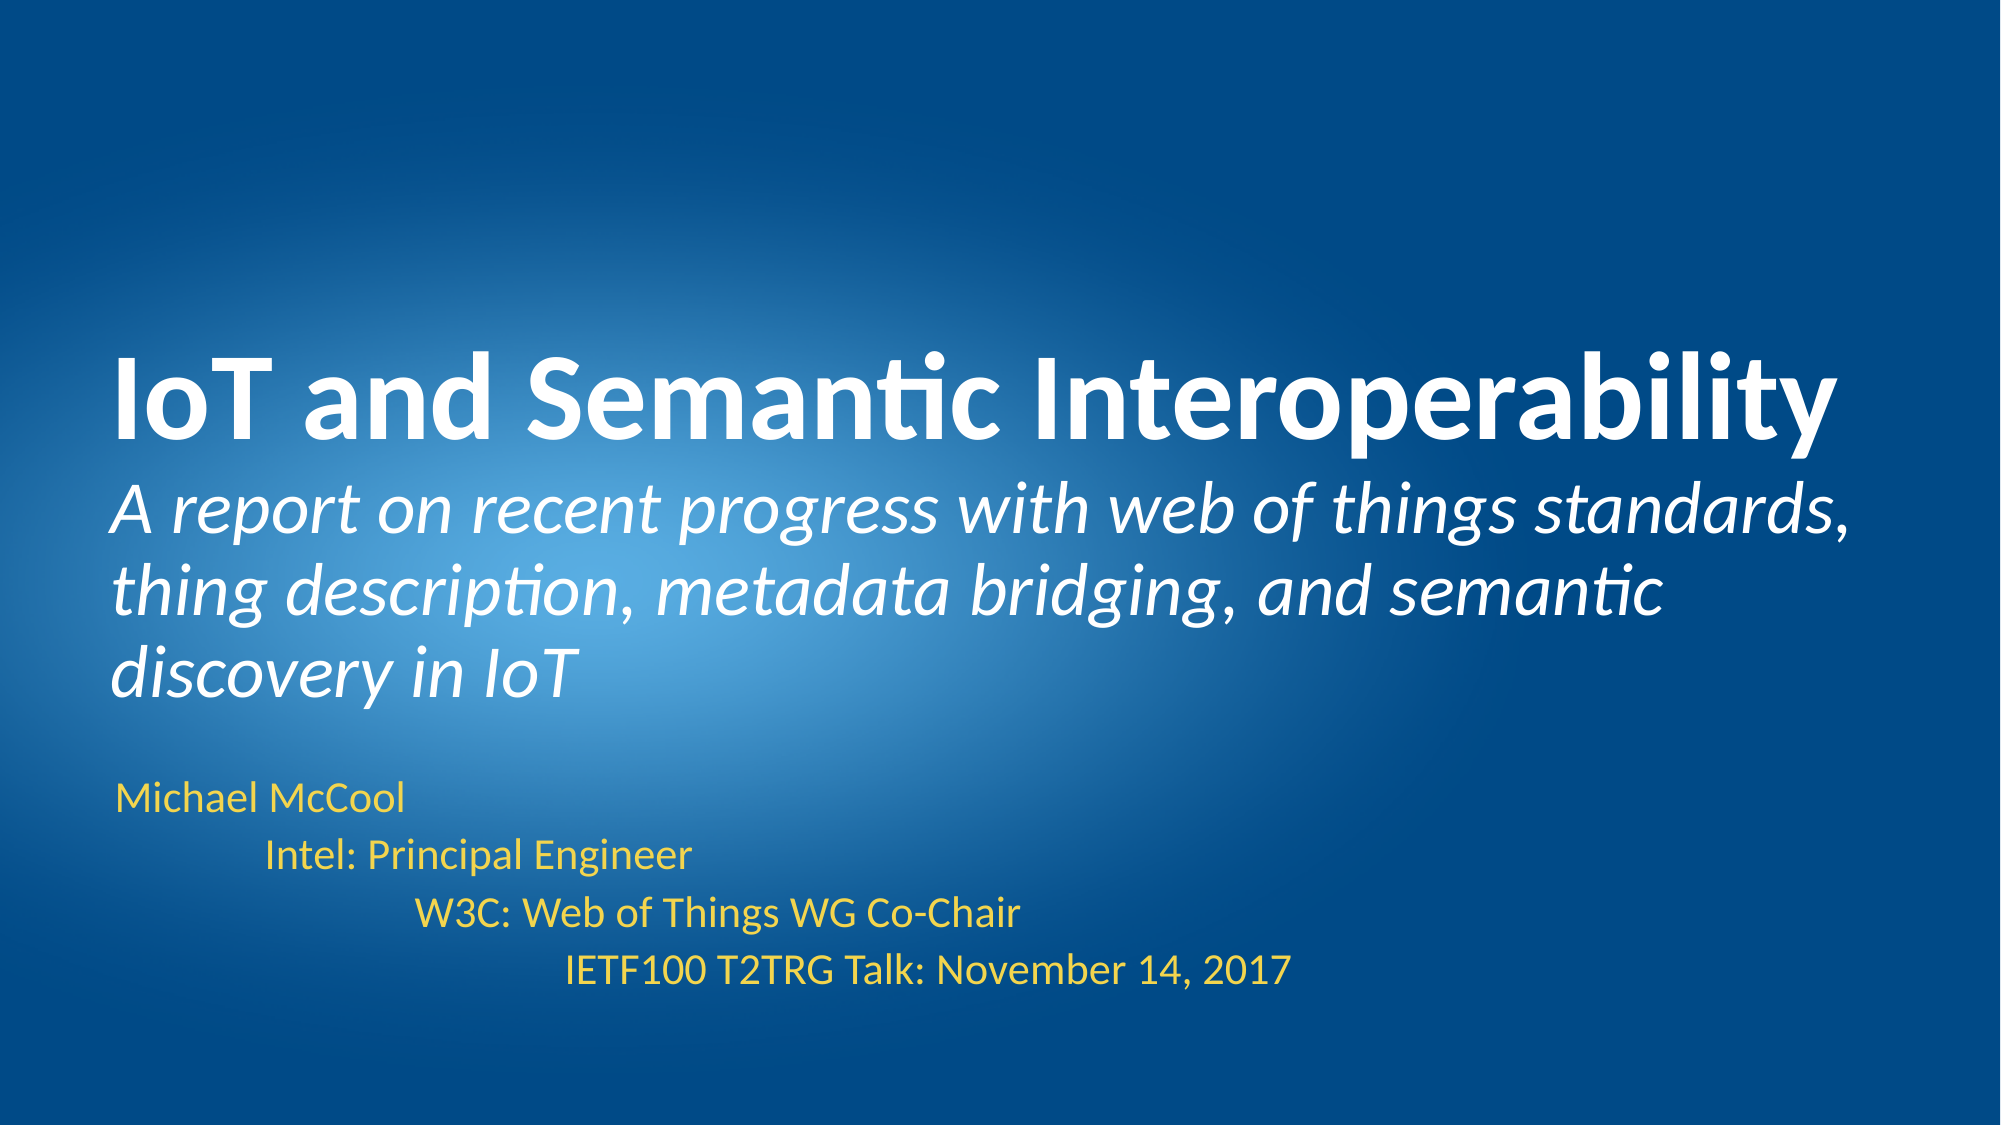

# IoT and Semantic Interoperability A report on recent progress with web of things standards, thing description, metadata bridging, and semantic discovery in IoT
Michael McCool
	Intel: Principal Engineer
		W3C: Web of Things WG Co-Chair
			IETF100 T2TRG Talk: November 14, 2017